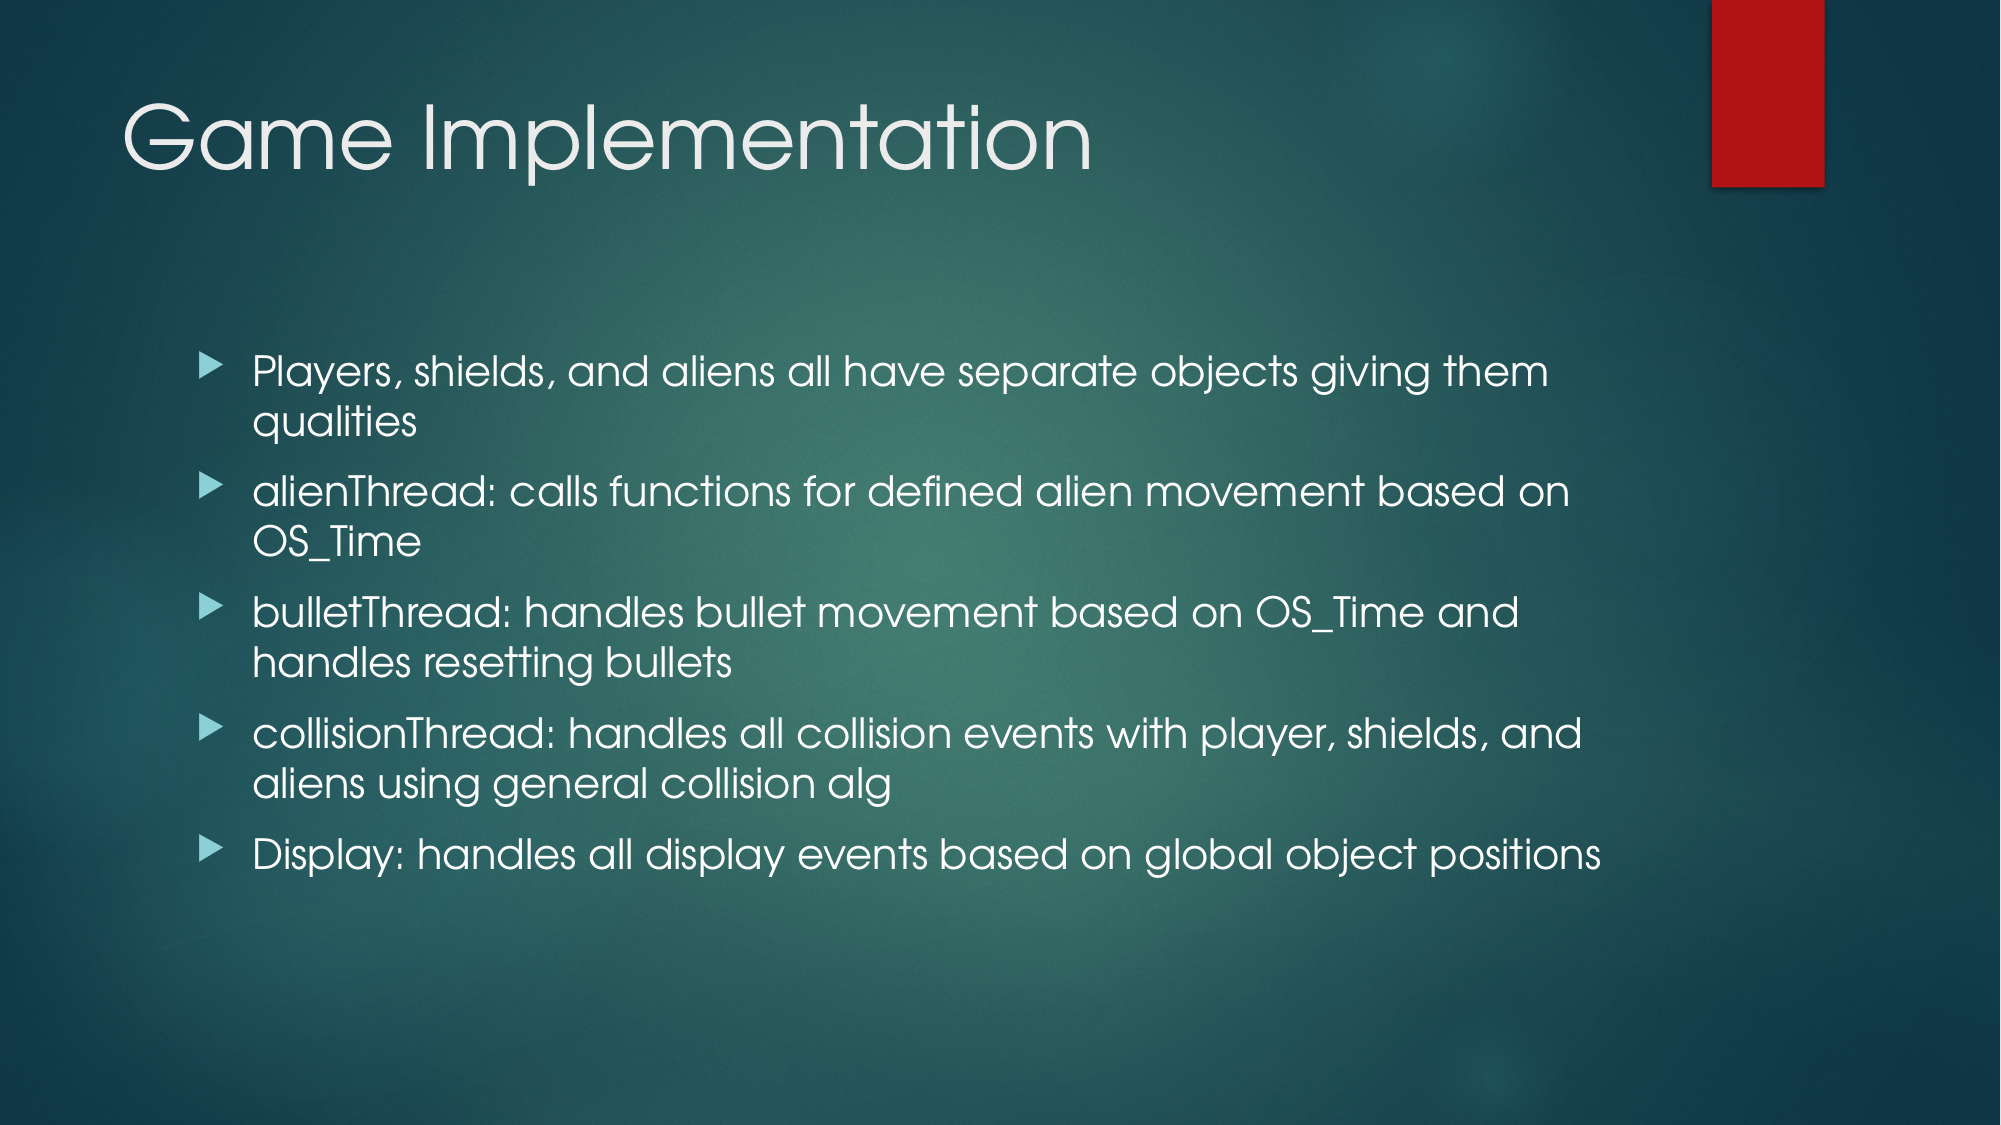

# Game Implementation
Players, shields, and aliens all have separate objects giving them qualities
alienThread: calls functions for defined alien movement based on OS_Time
bulletThread: handles bullet movement based on OS_Time and handles resetting bullets
collisionThread: handles all collision events with player, shields, and aliens using general collision alg
Display: handles all display events based on global object positions